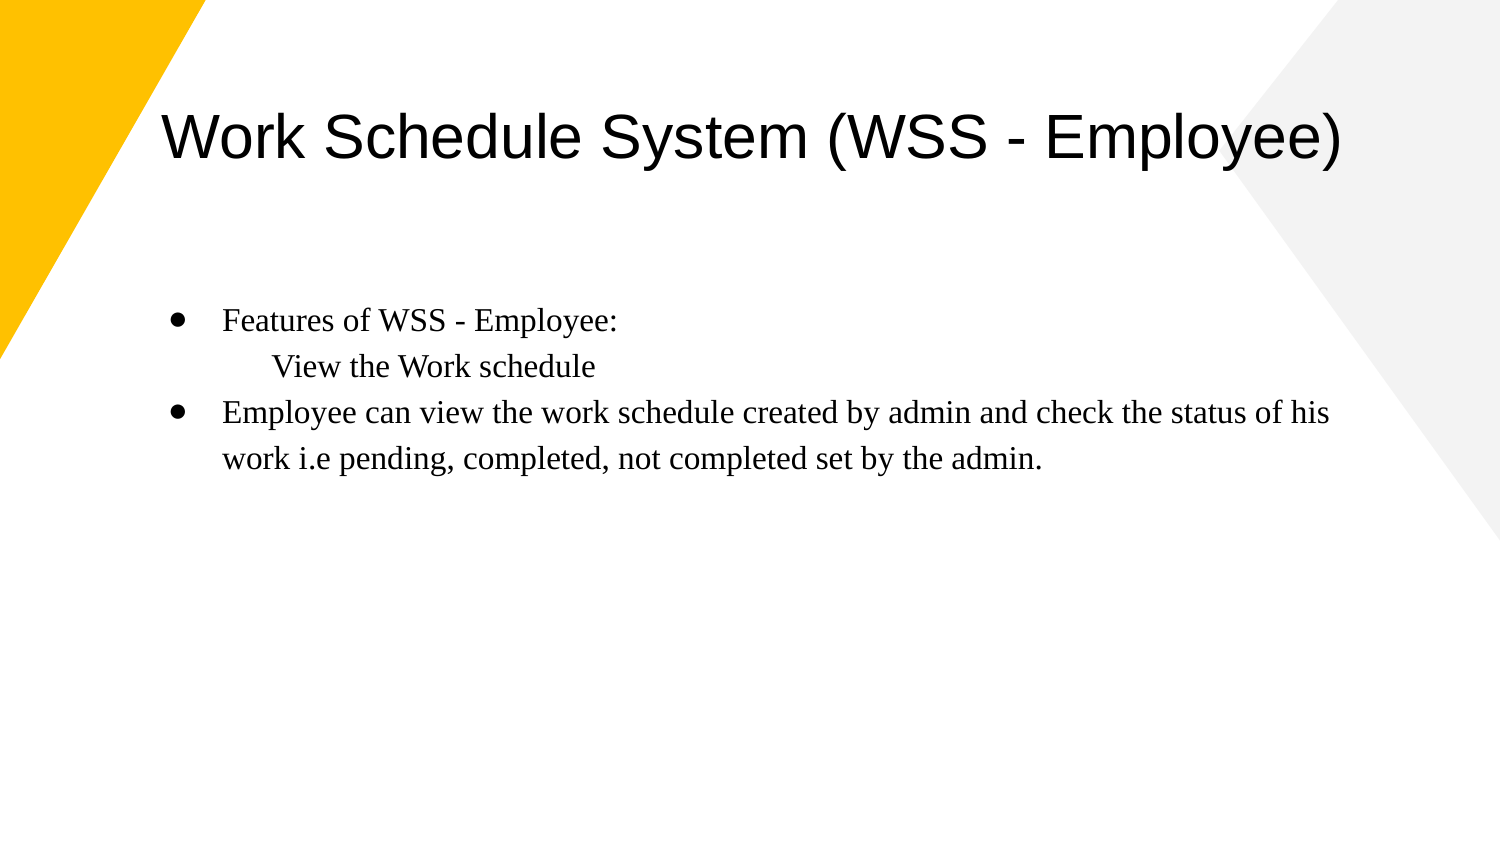

# Work Schedule System (WSS - Employee)

Features of WSS - Employee:
      View the Work schedule
Employee can view the work schedule created by admin and check the status of his work i.e pending, completed, not completed set by the admin.